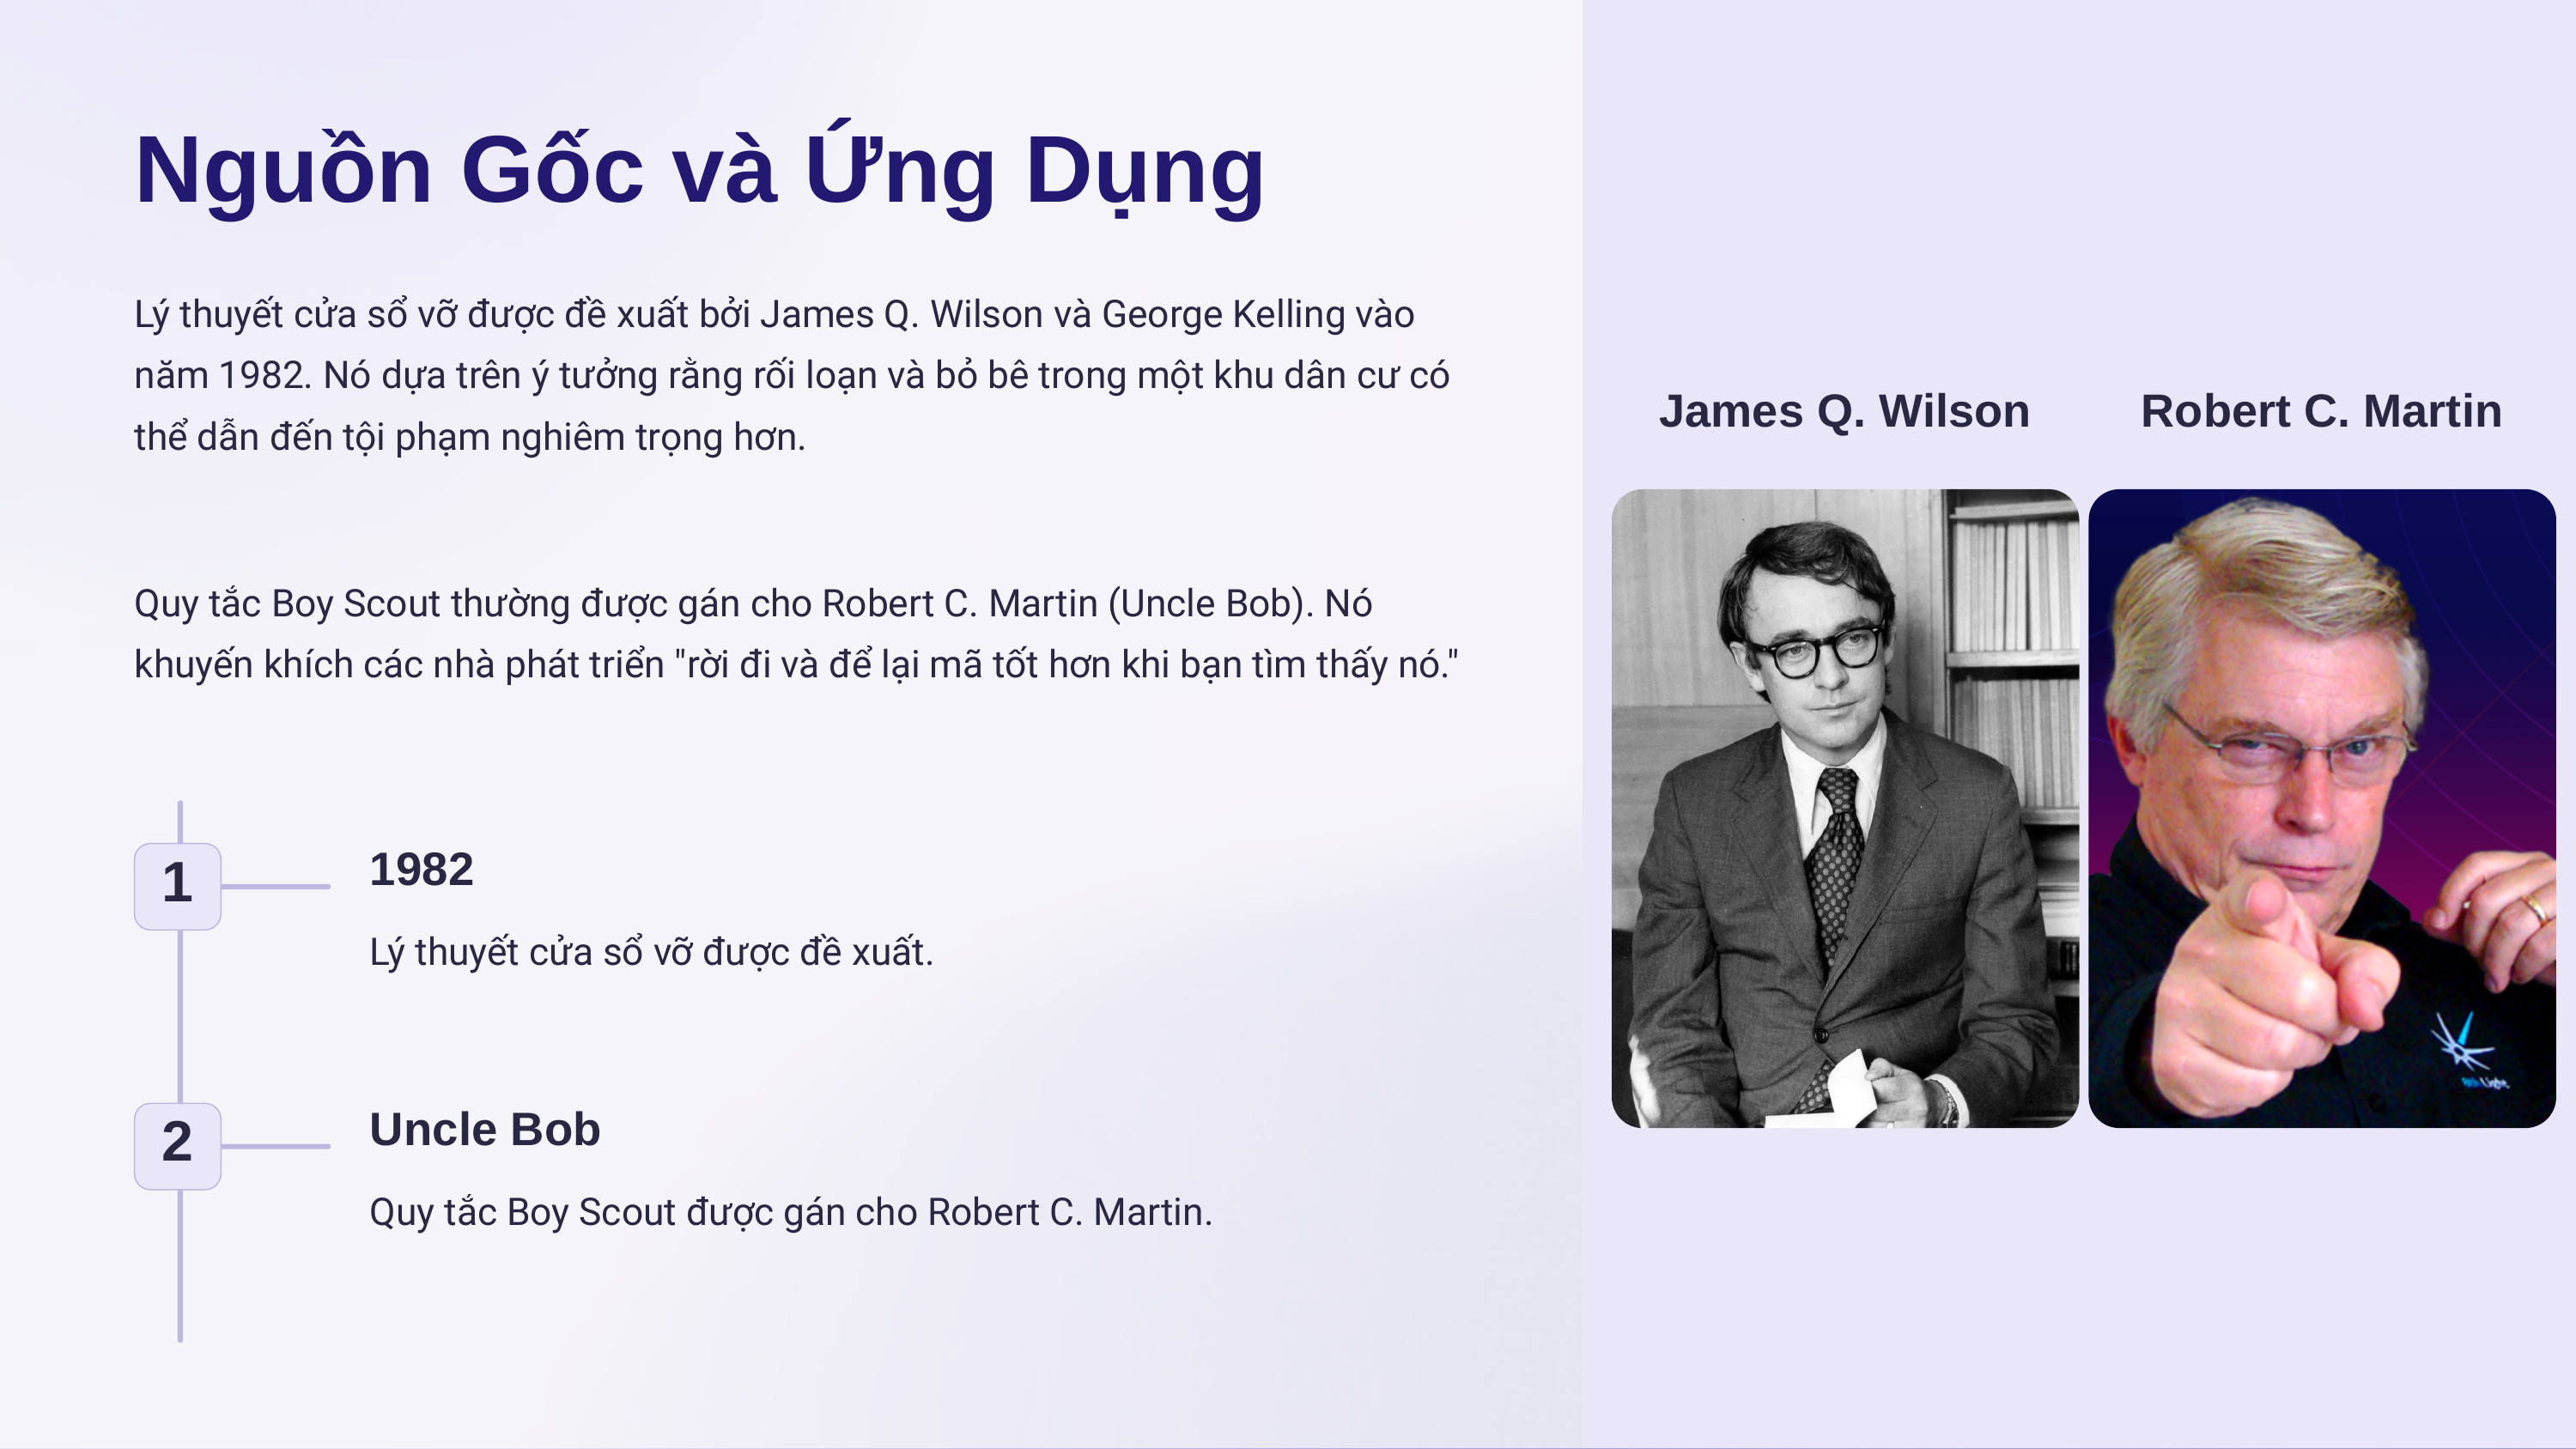

Nguồn Gốc và Ứng Dụng

Lý thuyết cửa sổ vỡ được đề xuất bởi James Q. Wilson và George Kelling vào năm 1982. Nó dựa trên ý tưởng rằng rối loạn và bỏ bê trong một khu dân cư có thể dẫn đến tội phạm nghiêm trọng hơn.

James Q. Wilson

Robert C. Martin

Quy tắc Boy Scout thường được gán cho Robert C. Martin (Uncle Bob). Nó khuyến khích các nhà phát triển "rời đi và để lại mã tốt hơn khi bạn tìm thấy nó."

1982

1

Lý thuyết cửa sổ vỡ được đề xuất.

Uncle Bob

2

Quy tắc Boy Scout được gán cho Robert C. Martin.